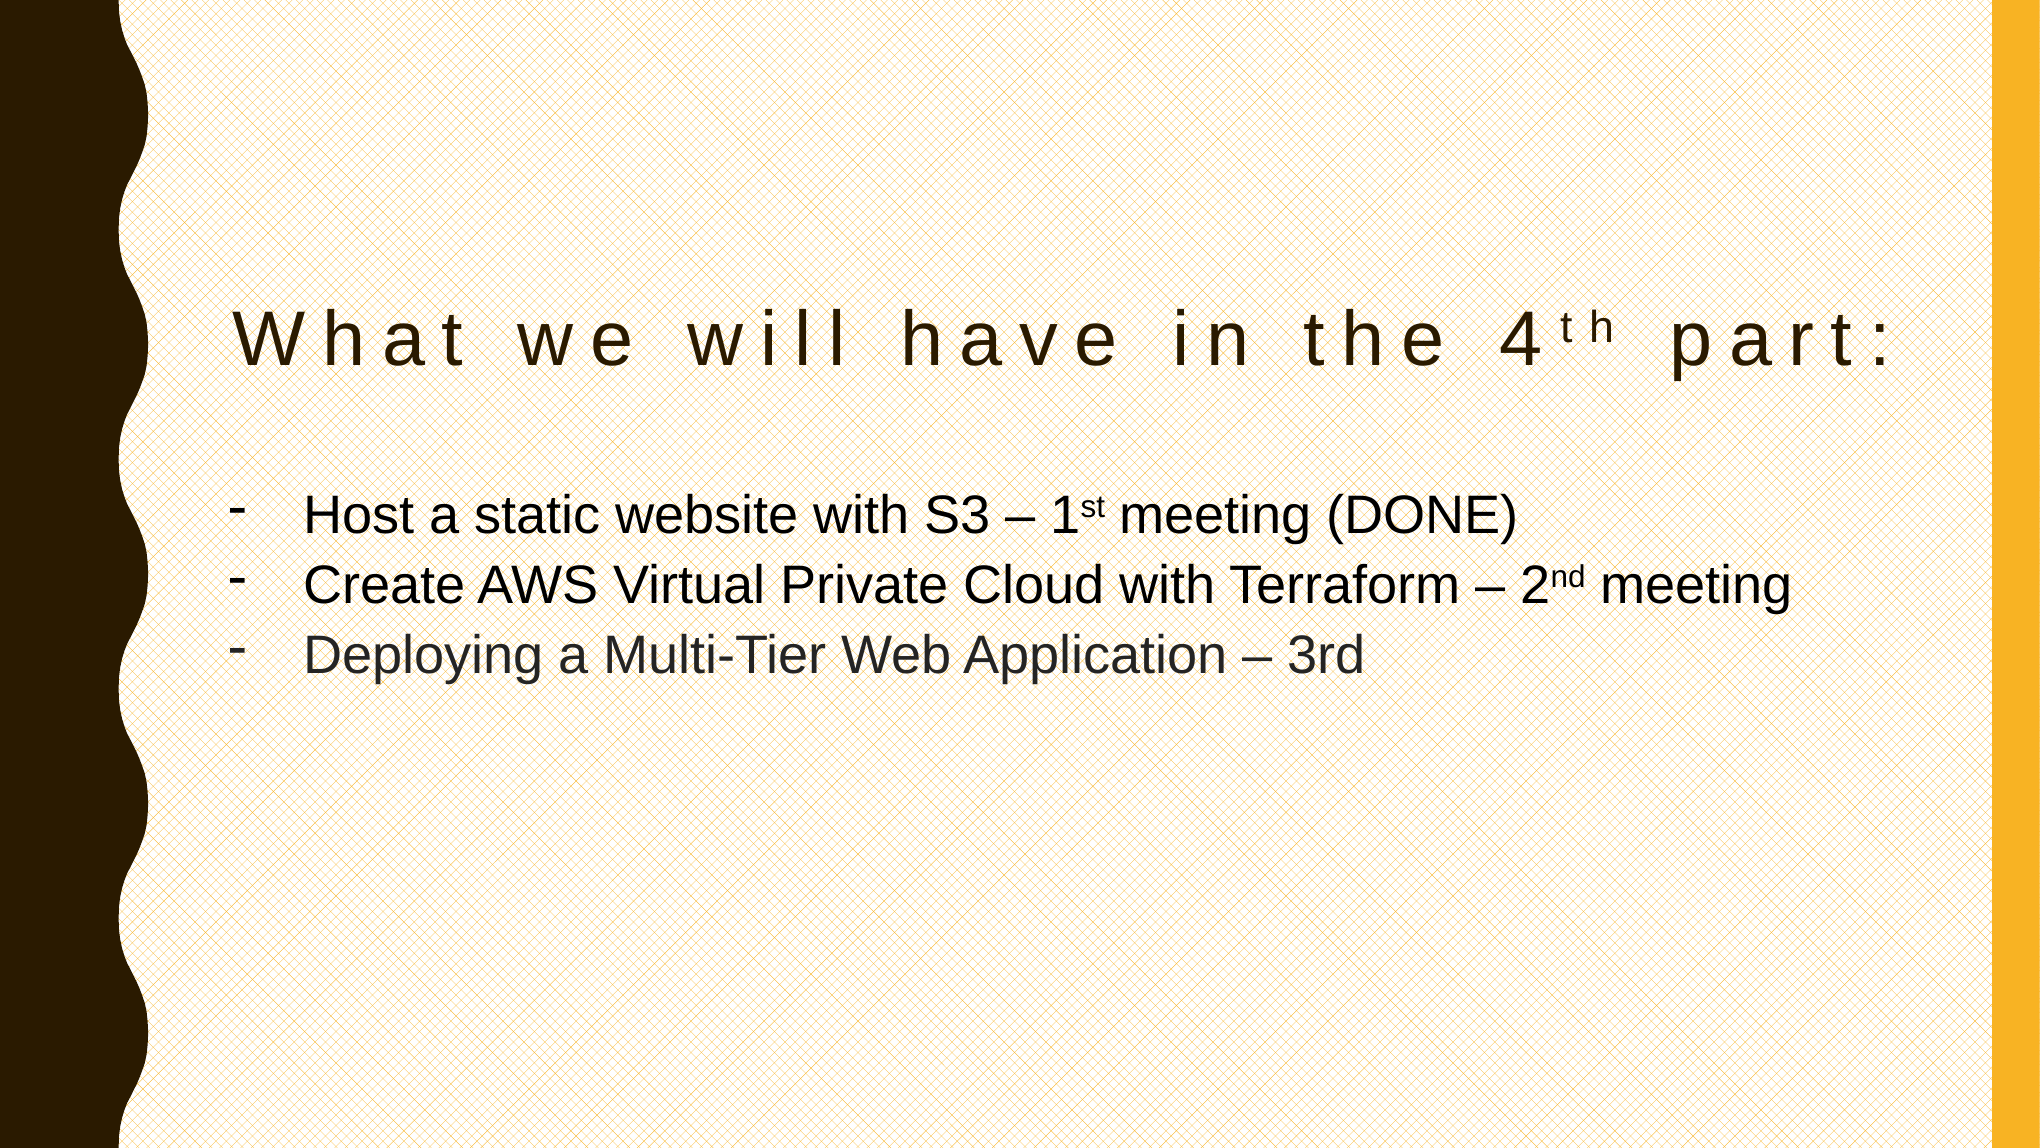

What we will have in the 4th part:
Host a static website with S3 – 1st meeting (DONE)
Create AWS Virtual Private Cloud with Terraform – 2nd meeting
Deploying a Multi-Tier Web Application – 3rd